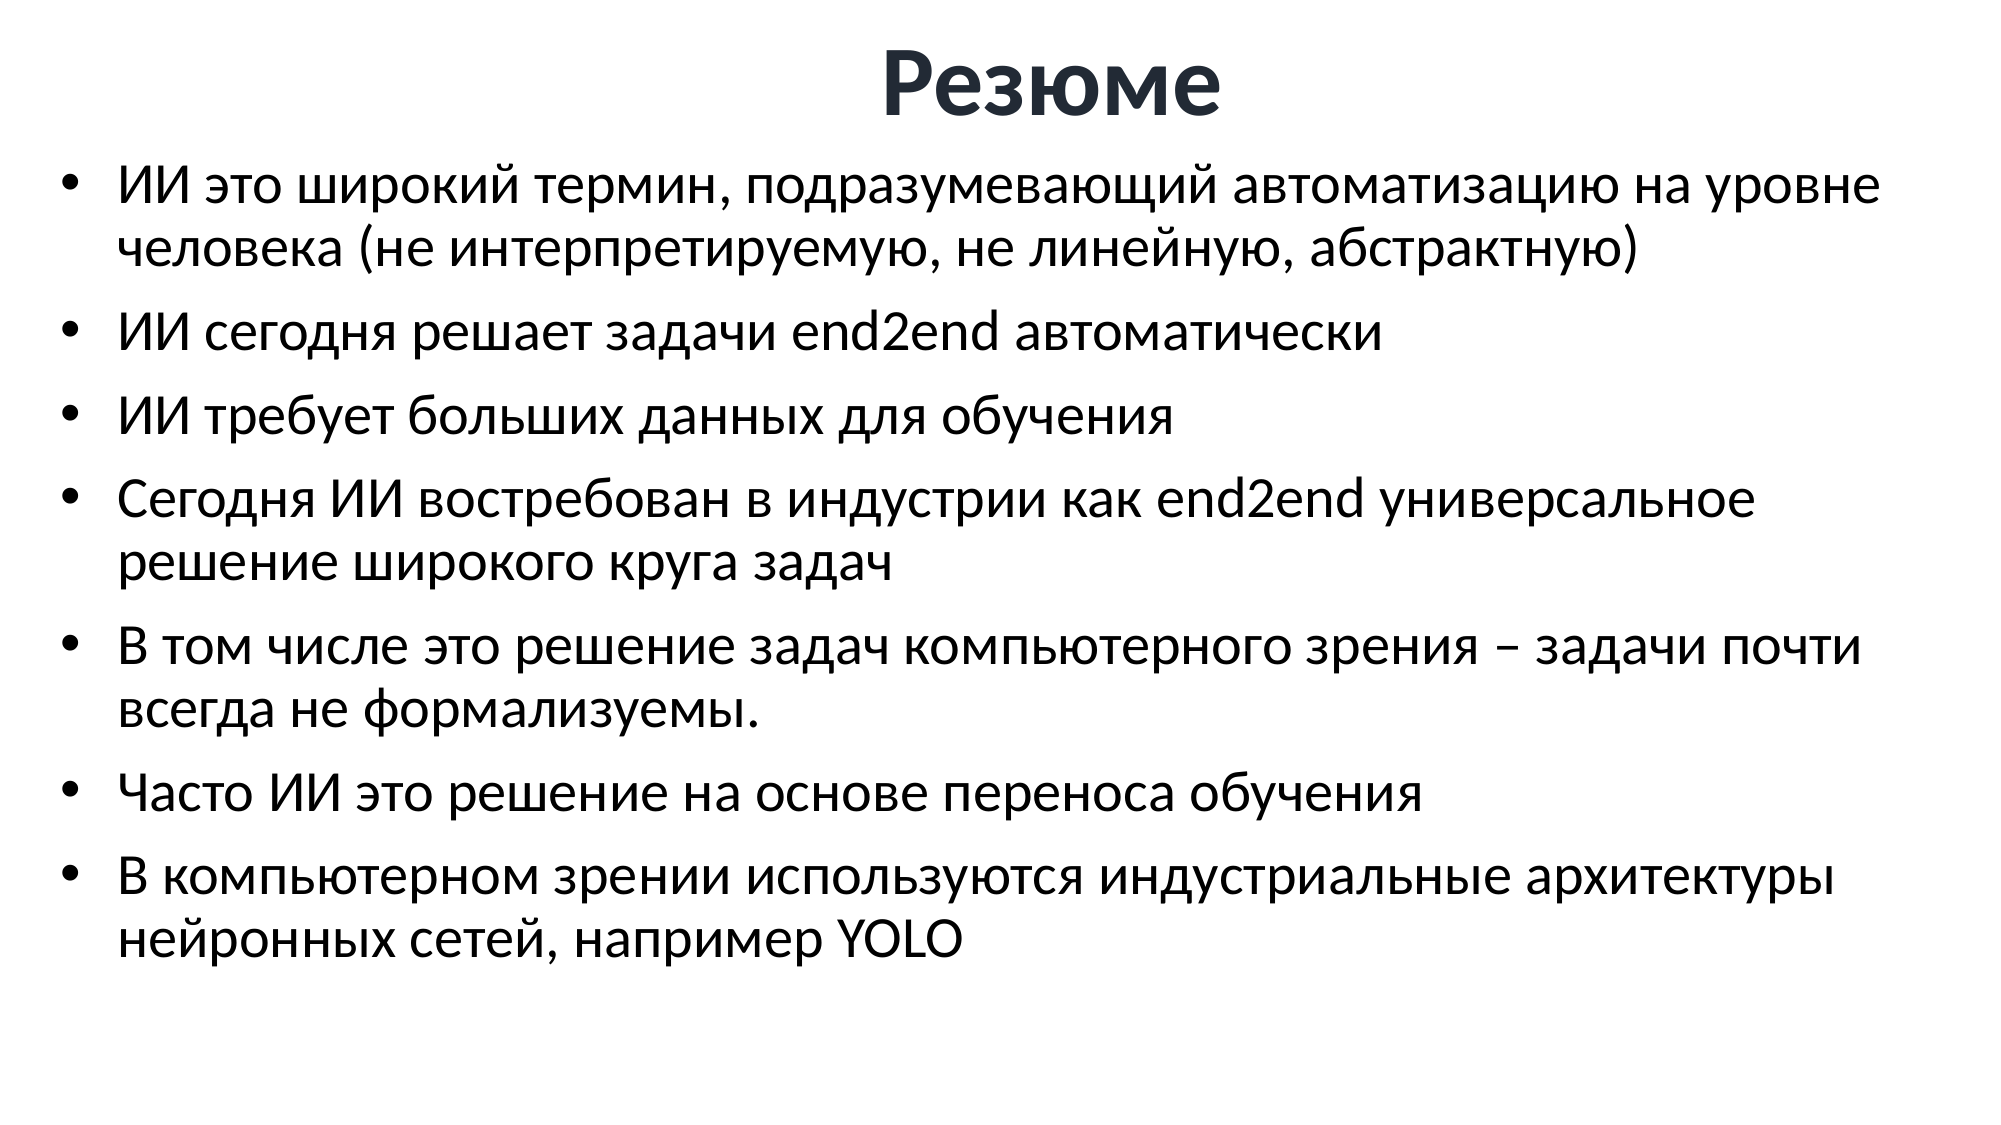

# Резюме
ИИ это широкий термин, подразумевающий автоматизацию на уровне человека (не интерпретируемую, не линейную, абстрактную)
ИИ сегодня решает задачи end2end автоматически
ИИ требует больших данных для обучения
Сегодня ИИ востребован в индустрии как end2end универсальное решение широкого круга задач
В том числе это решение задач компьютерного зрения – задачи почти всегда не формализуемы.
Часто ИИ это решение на основе переноса обучения
В компьютерном зрении используются индустриальные архитектуры нейронных сетей, например YOLO